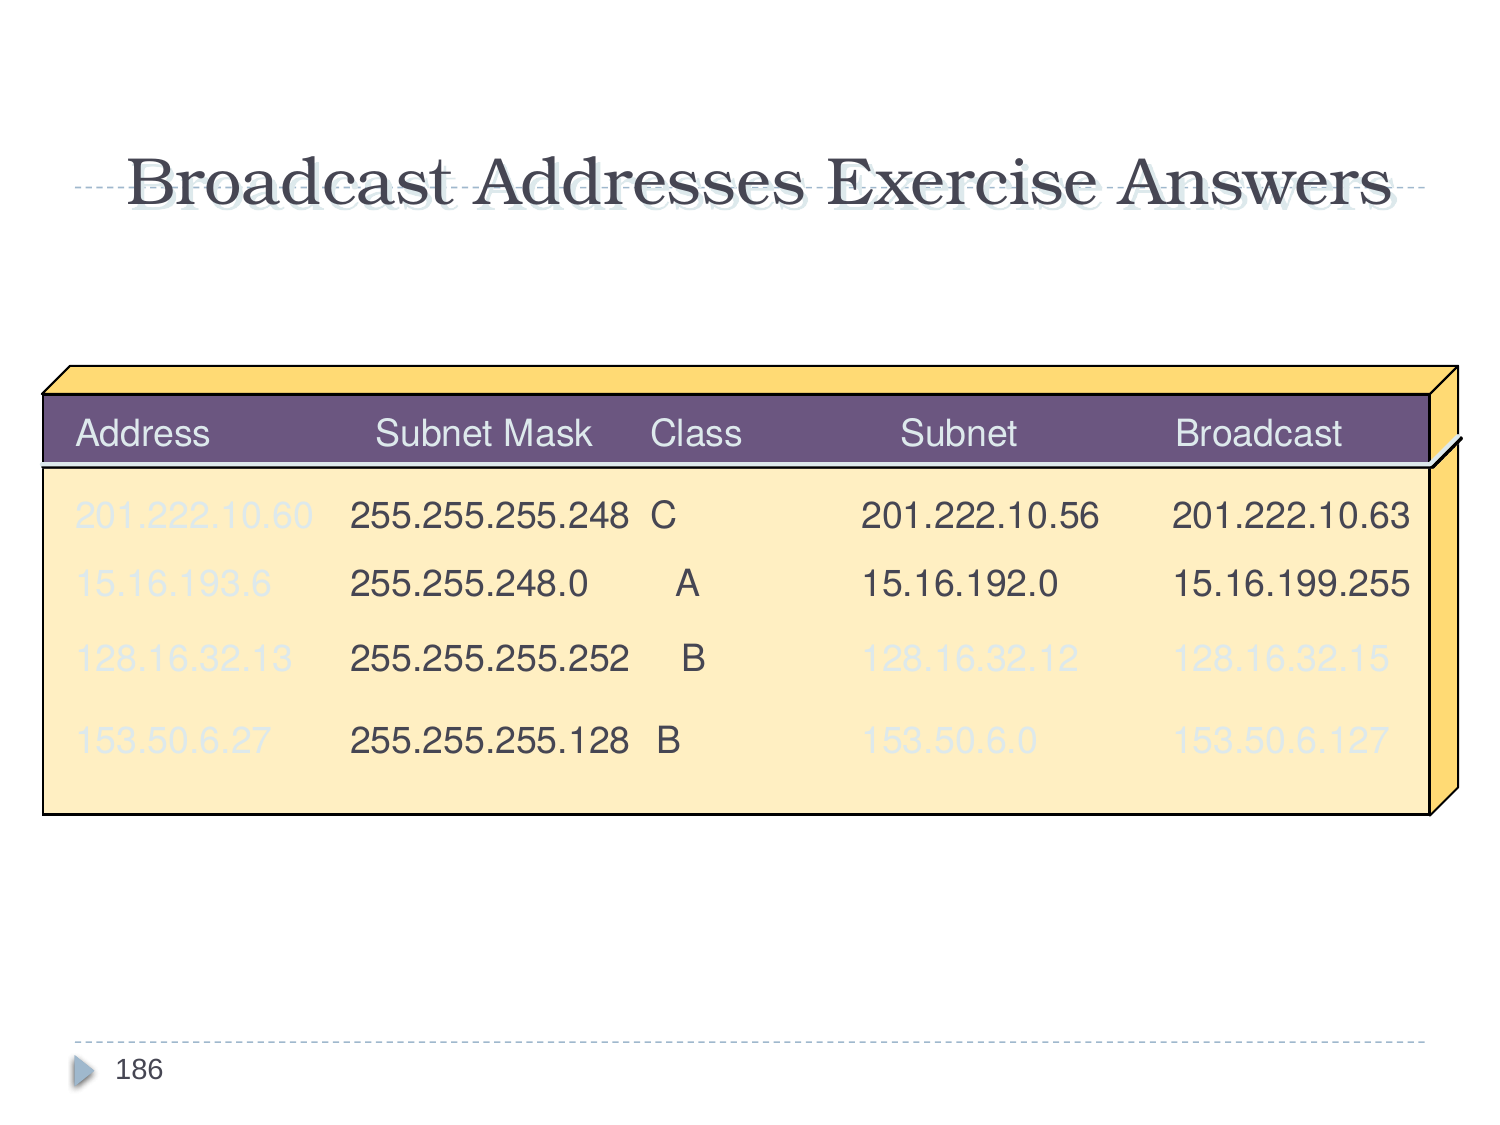

# Broadcast Addresses Exercise Answers

Address
Subnet Mask
Class
Subnet
Broadcast

201.222.10.60
255.255.255.248
C
201.222.10.56
201.222.10.63
15.16.193.6
255.255.248.0
A
15.16.192.0
15.16.199.255
128.16.32.13
255.255.255.252
B
128.16.32.12
128.16.32.15
153.50.6.27
255.255.255.128
B
153.50.6.0
153.50.6.127
186